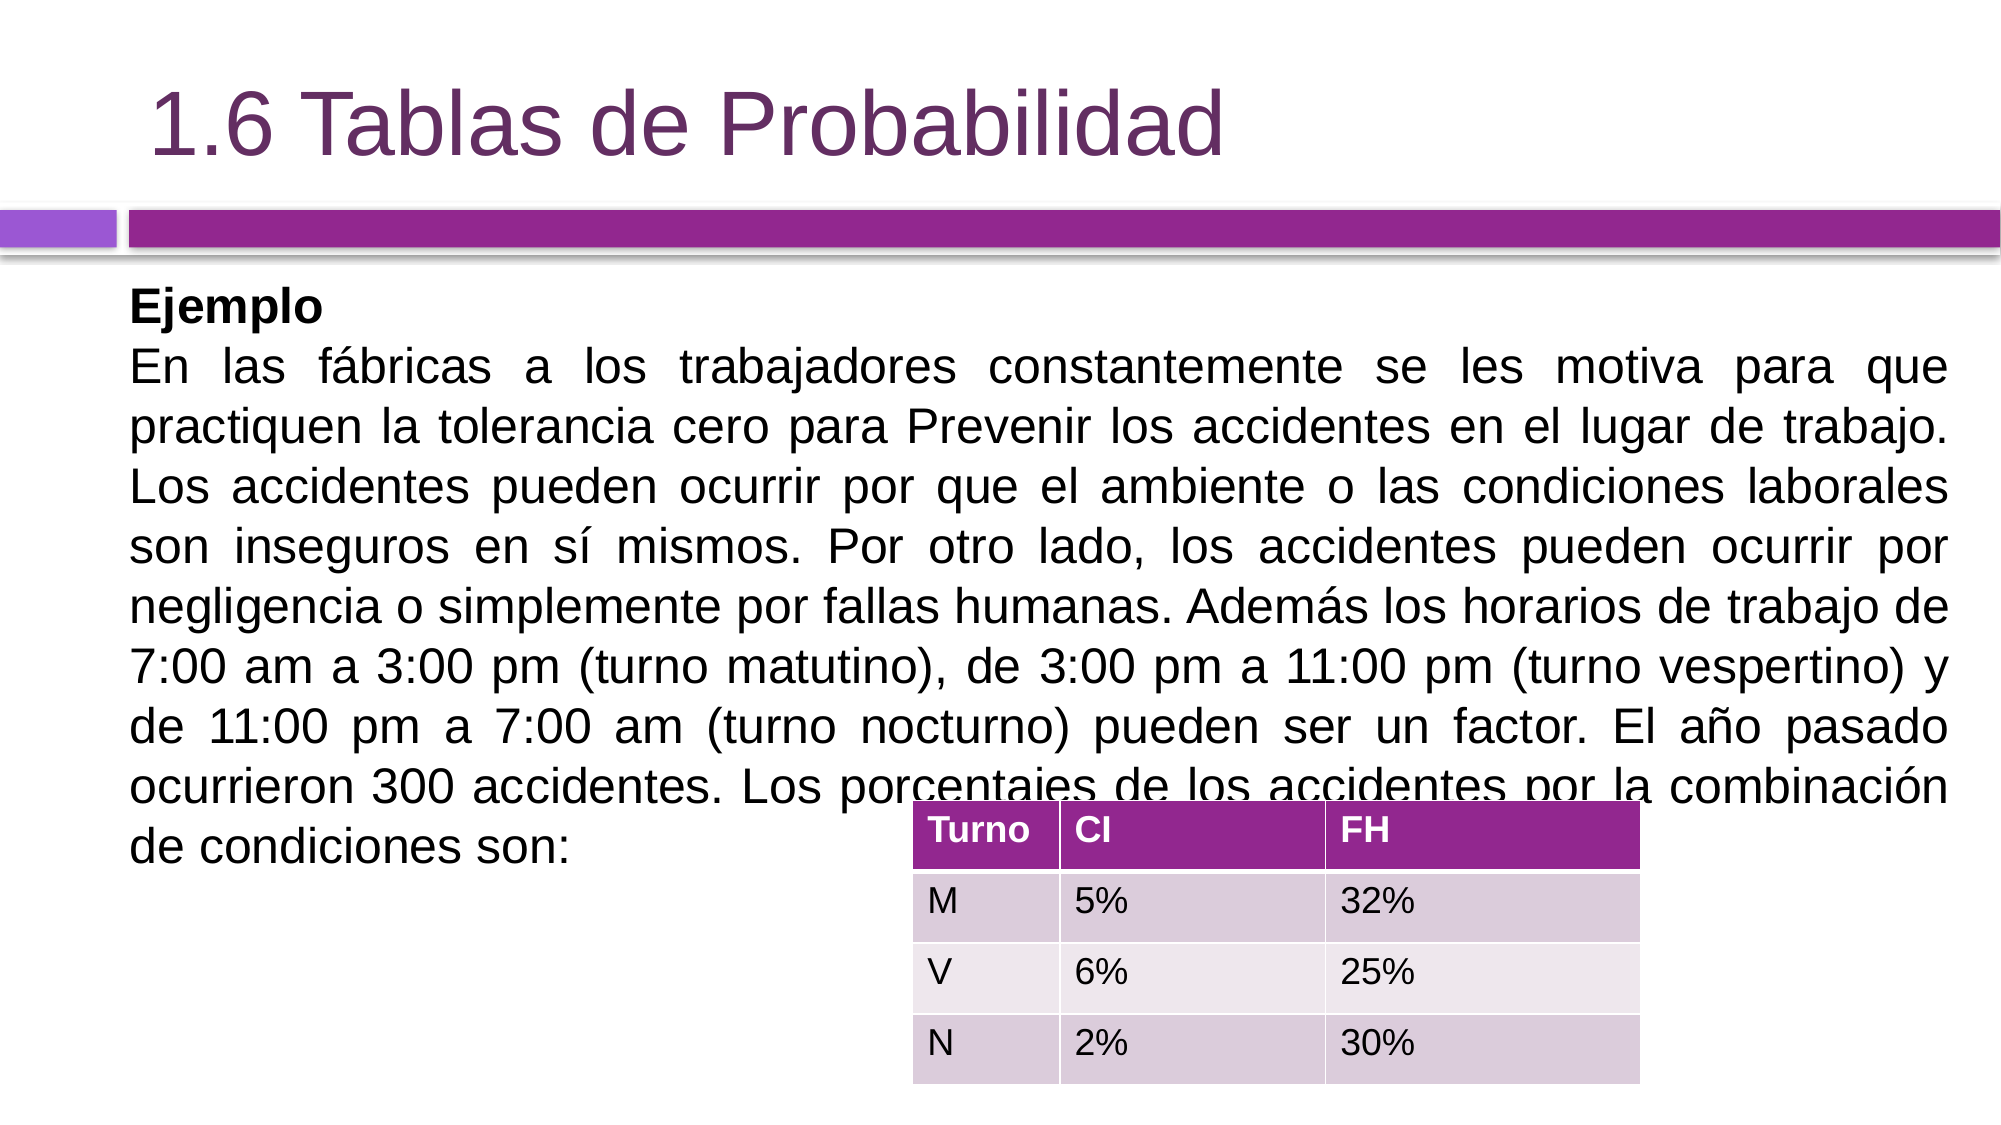

# 1.6 Tablas de Probabilidad
Ejemplo
En las fábricas a los trabajadores constantemente se les motiva para que practiquen la tolerancia cero para Prevenir los accidentes en el lugar de trabajo. Los accidentes pueden ocurrir por que el ambiente o las condiciones laborales son inseguros en sí mismos. Por otro lado, los accidentes pueden ocurrir por negligencia o simplemente por fallas humanas. Además los horarios de trabajo de 7:00 am a 3:00 pm (turno matutino), de 3:00 pm a 11:00 pm (turno vespertino) y de 11:00 pm a 7:00 am (turno nocturno) pueden ser un factor. El año pasado ocurrieron 300 accidentes. Los porcentajes de los accidentes por la combinación de condiciones son:
| Turno | CI | FH |
| --- | --- | --- |
| M | 5% | 32% |
| V | 6% | 25% |
| N | 2% | 30% |